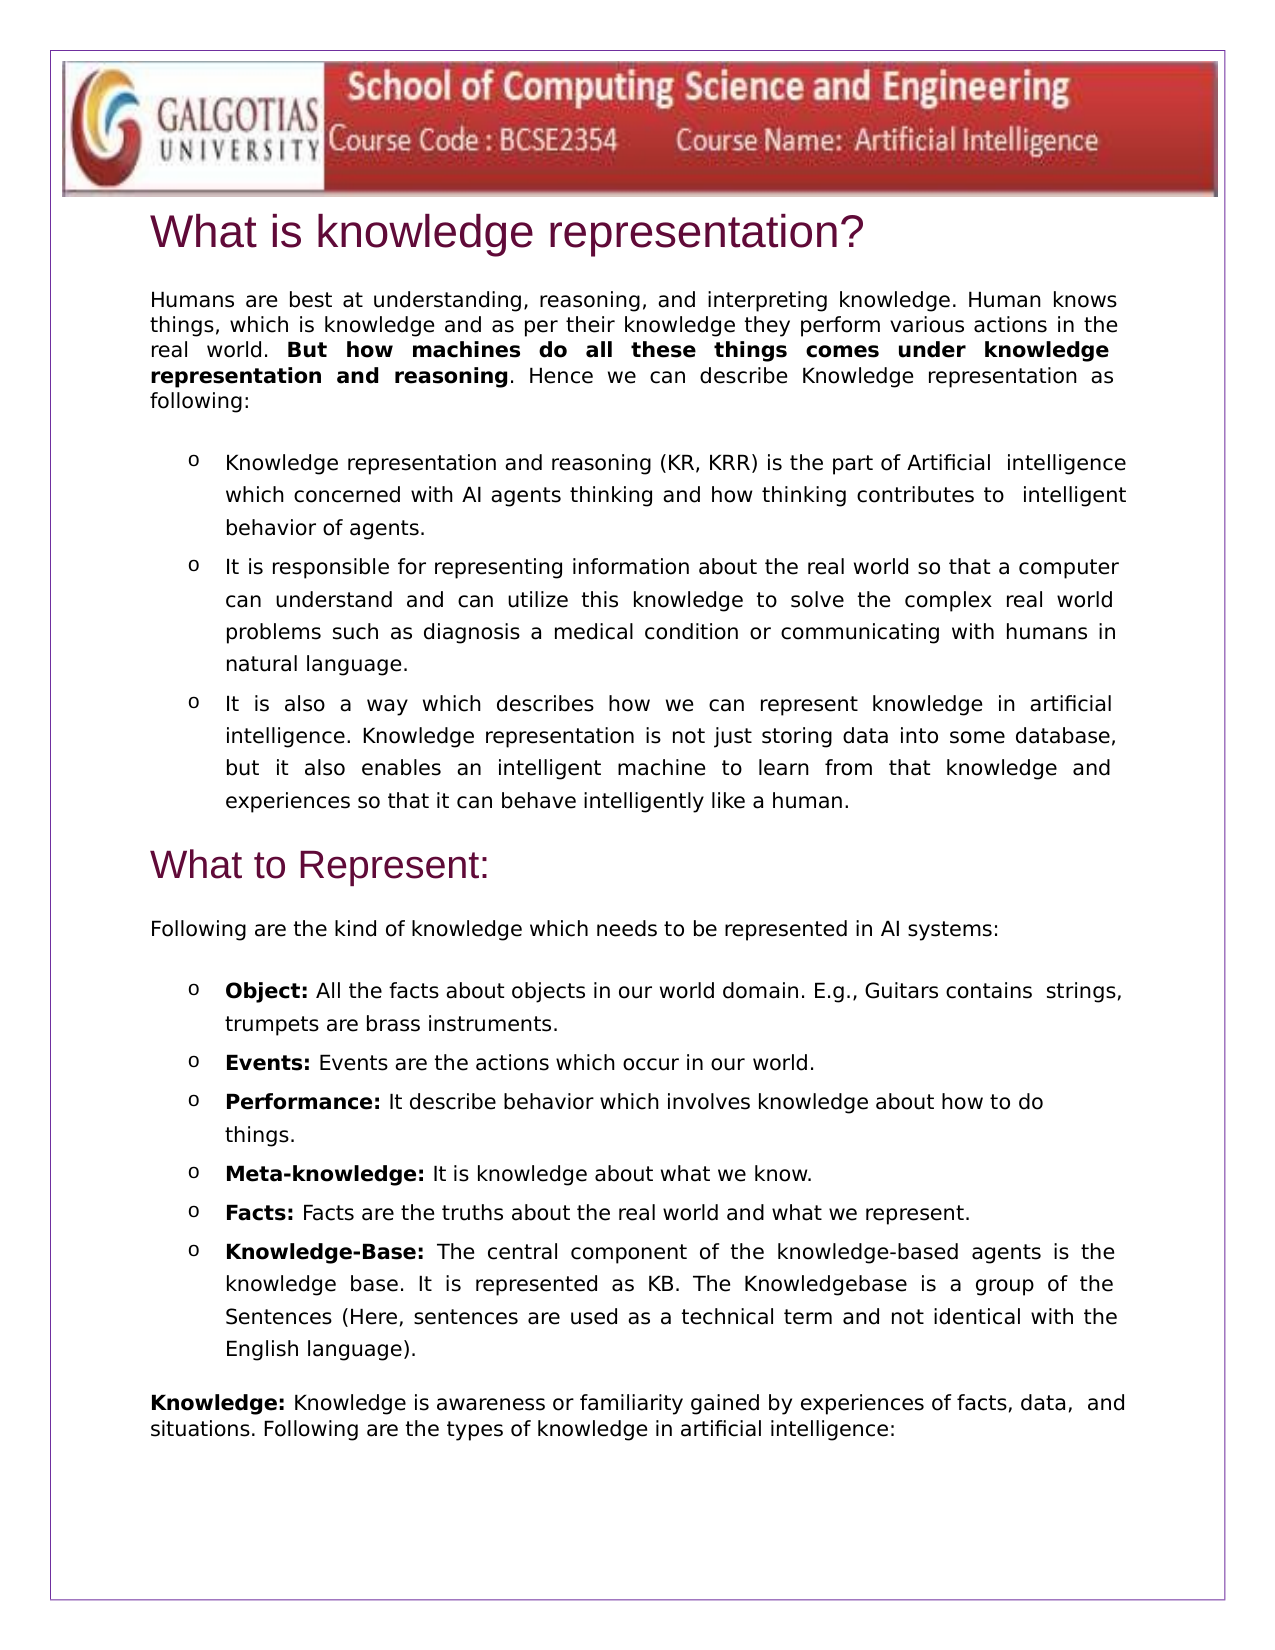

# What is knowledge representation?
Humans are best at understanding, reasoning, and interpreting knowledge. Human knows  things, which is knowledge and as per their knowledge they perform various actions in the  real world. But how machines do all these things comes under knowledge  representation and reasoning. Hence we can describe Knowledge representation as  following:

Knowledge representation and reasoning (KR, KRR) is the part of Artificial  intelligence which concerned with AI agents thinking and how thinking contributes to  intelligent behavior of agents.
It is responsible for representing information about the real world so that a computer  can understand and can utilize this knowledge to solve the complex real world  problems such as diagnosis a medical condition or communicating with humans in  natural language.
It is also a way which describes how we can represent knowledge in artificial  intelligence. Knowledge representation is not just storing data into some database,  but it also enables an intelligent machine to learn from that knowledge and  experiences so that it can behave intelligently like a human.

What to Represent:
Following are the kind of knowledge which needs to be represented in AI systems:

Object: All the facts about objects in our world domain. E.g., Guitars contains  strings, trumpets are brass instruments.
Events: Events are the actions which occur in our world.
Performance: It describe behavior which involves knowledge about how to do  things.
Meta-knowledge: It is knowledge about what we know.
Facts: Facts are the truths about the real world and what we represent.
Knowledge-Base: The central component of the knowledge-based agents is the  knowledge base. It is represented as KB. The Knowledgebase is a group of the  Sentences (Here, sentences are used as a technical term and not identical with the  English language).

Knowledge: Knowledge is awareness or familiarity gained by experiences of facts, data,  and situations. Following are the types of knowledge in artificial intelligence: